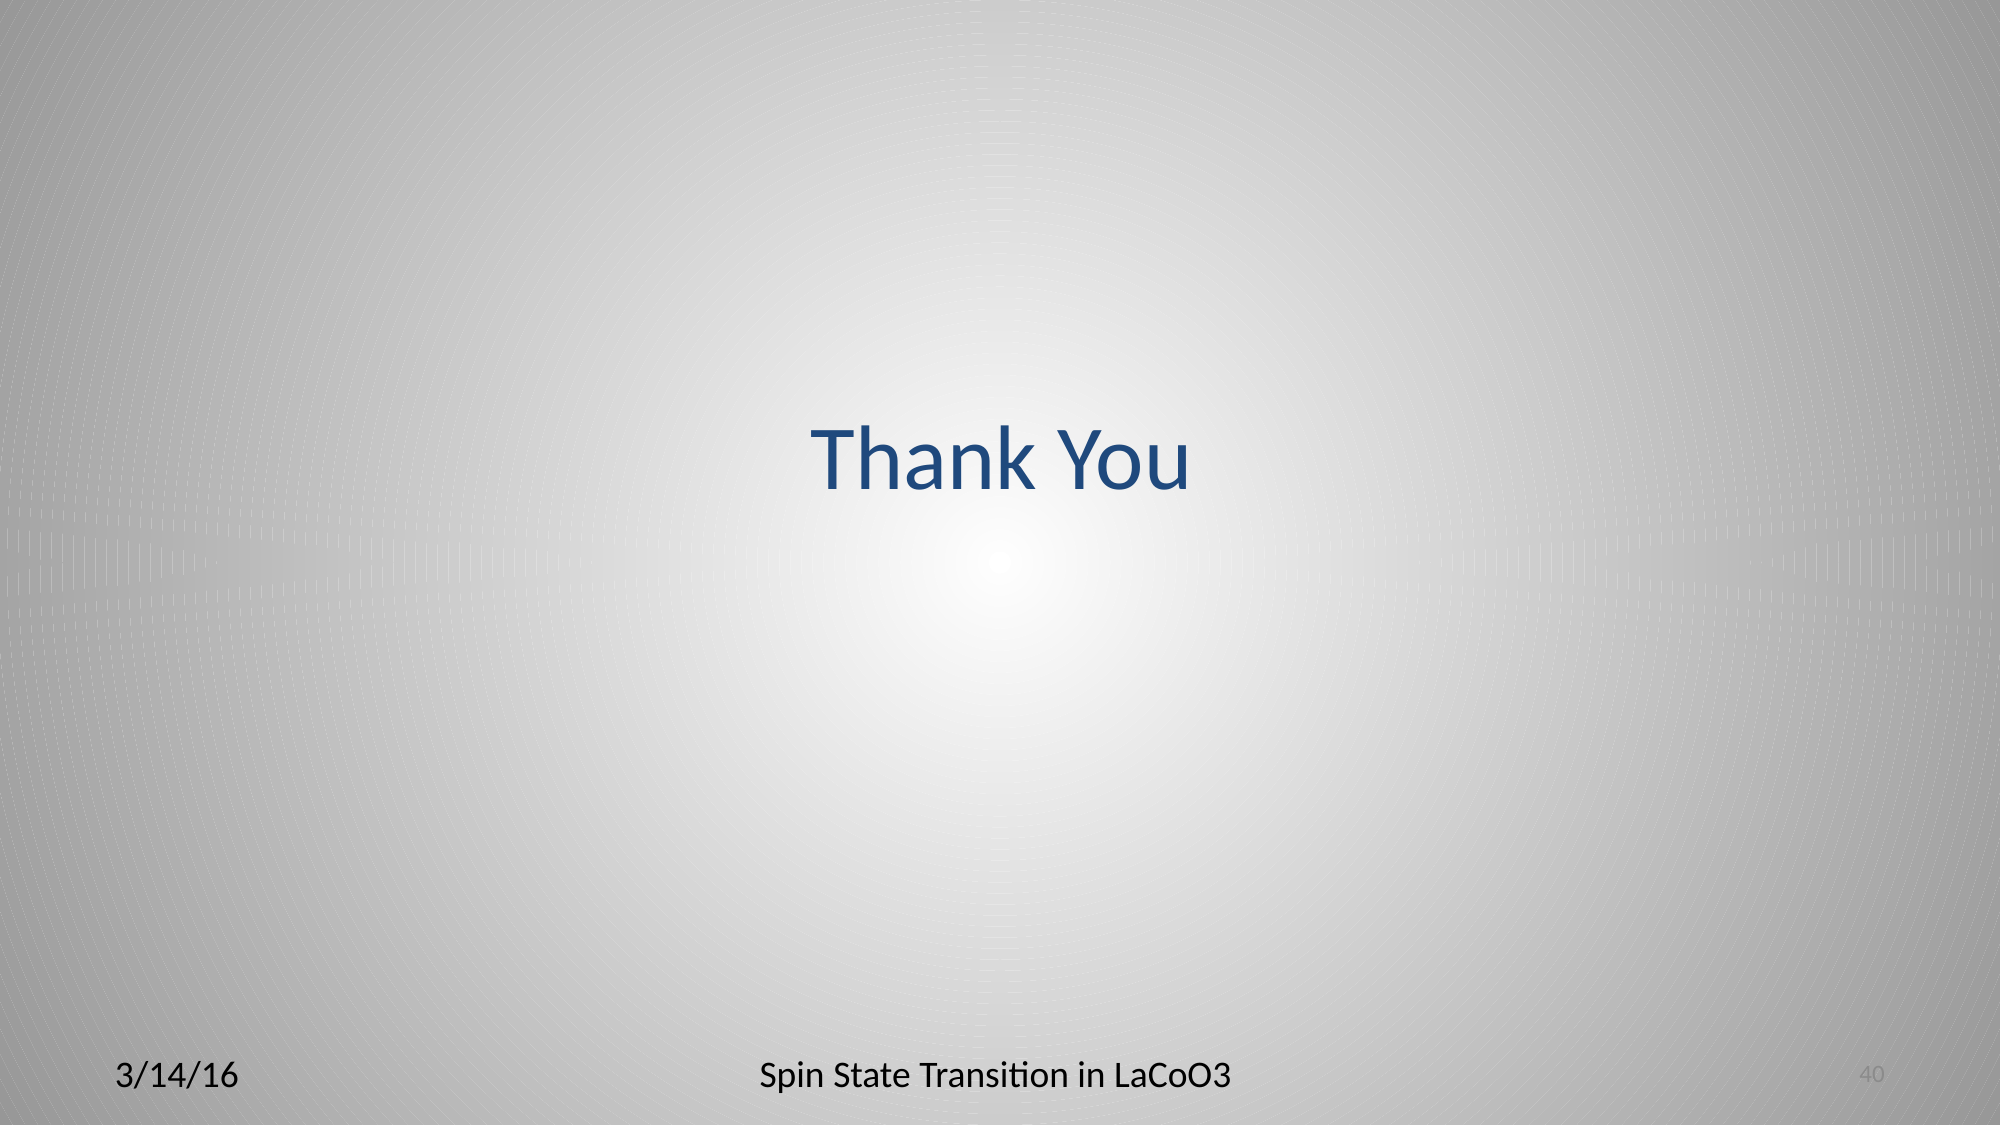

# Thank You
3/14/16
Spin State Transition in LaCoO3
40